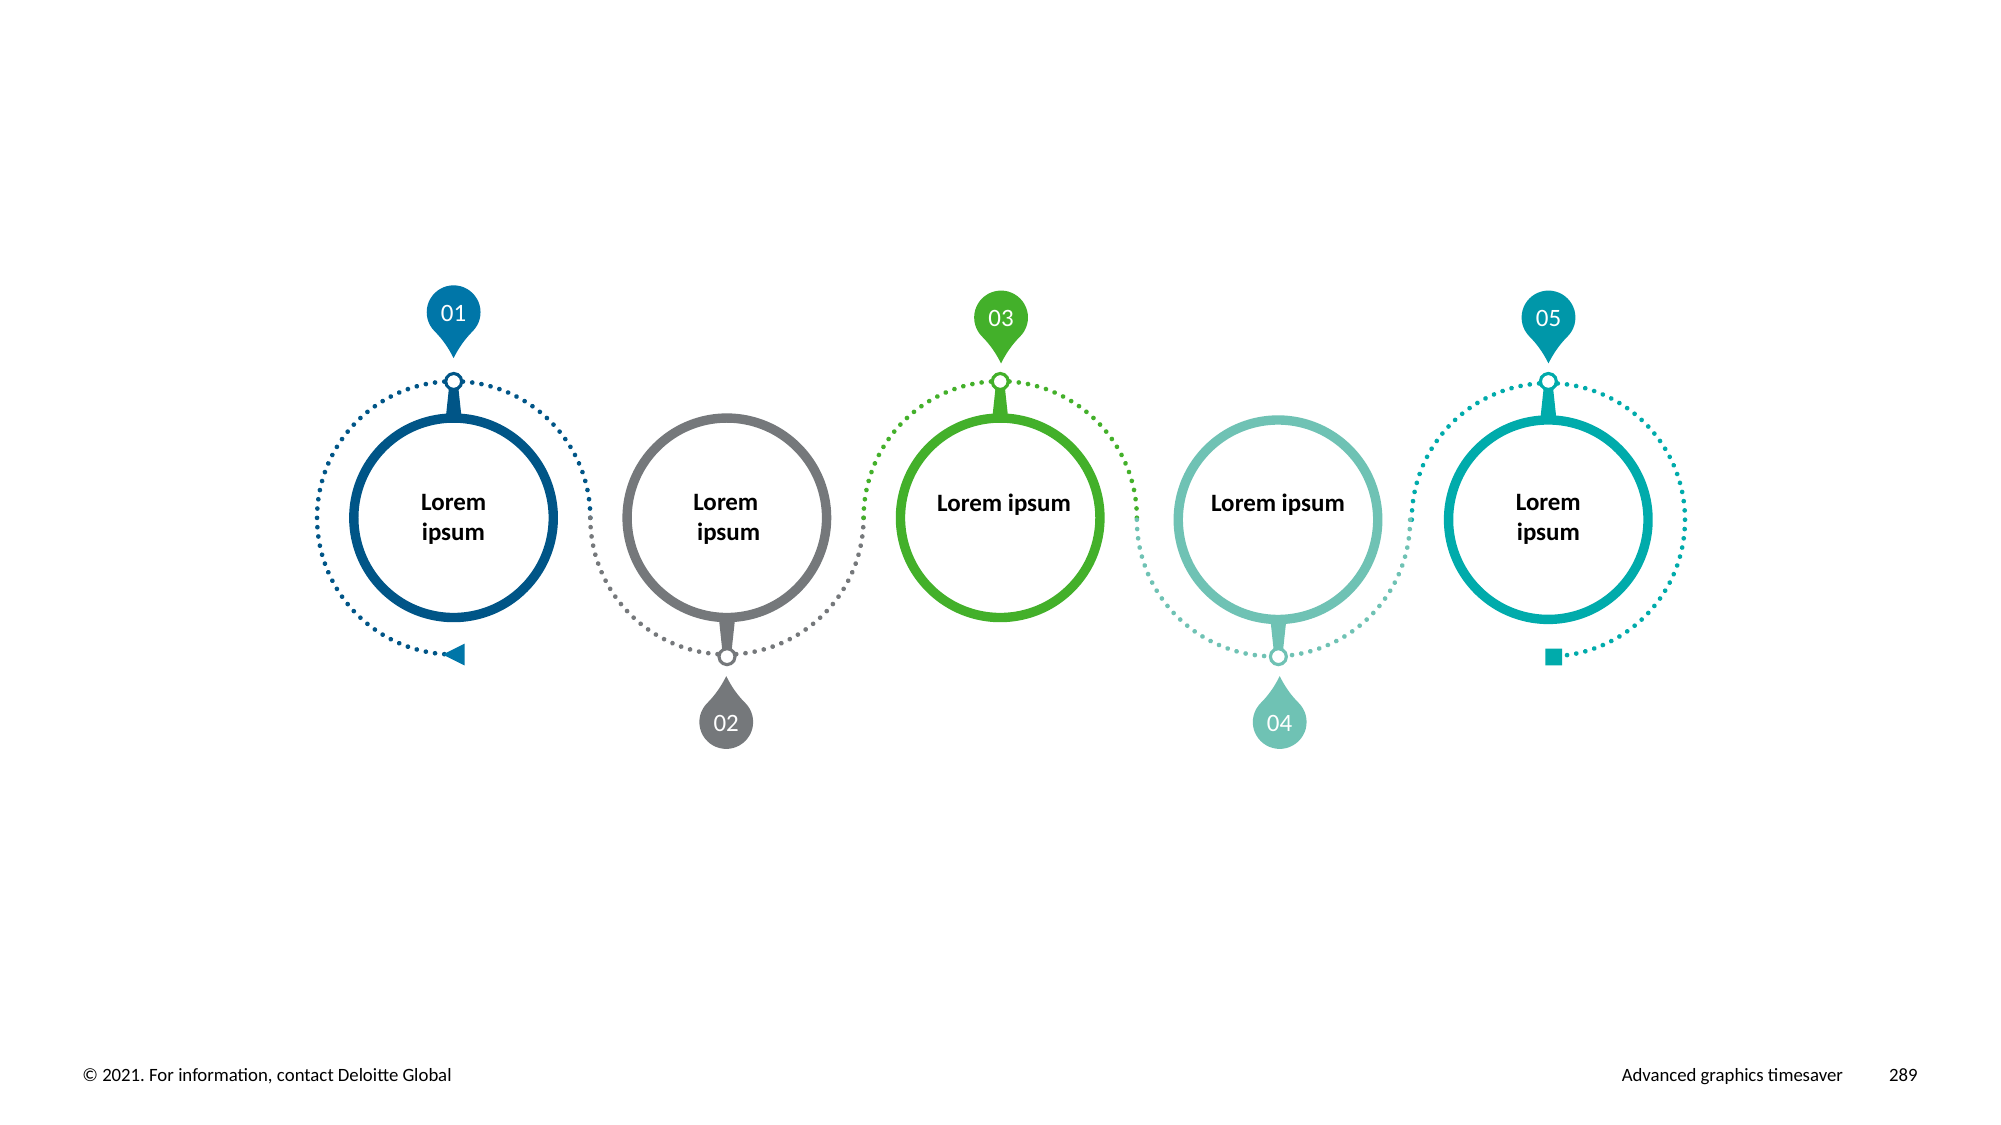

01
03
05

Lorem ipsum
Lorem
ipsum
Lorem ipsum
Lorem ipsum
Lorem ipsum

02
04